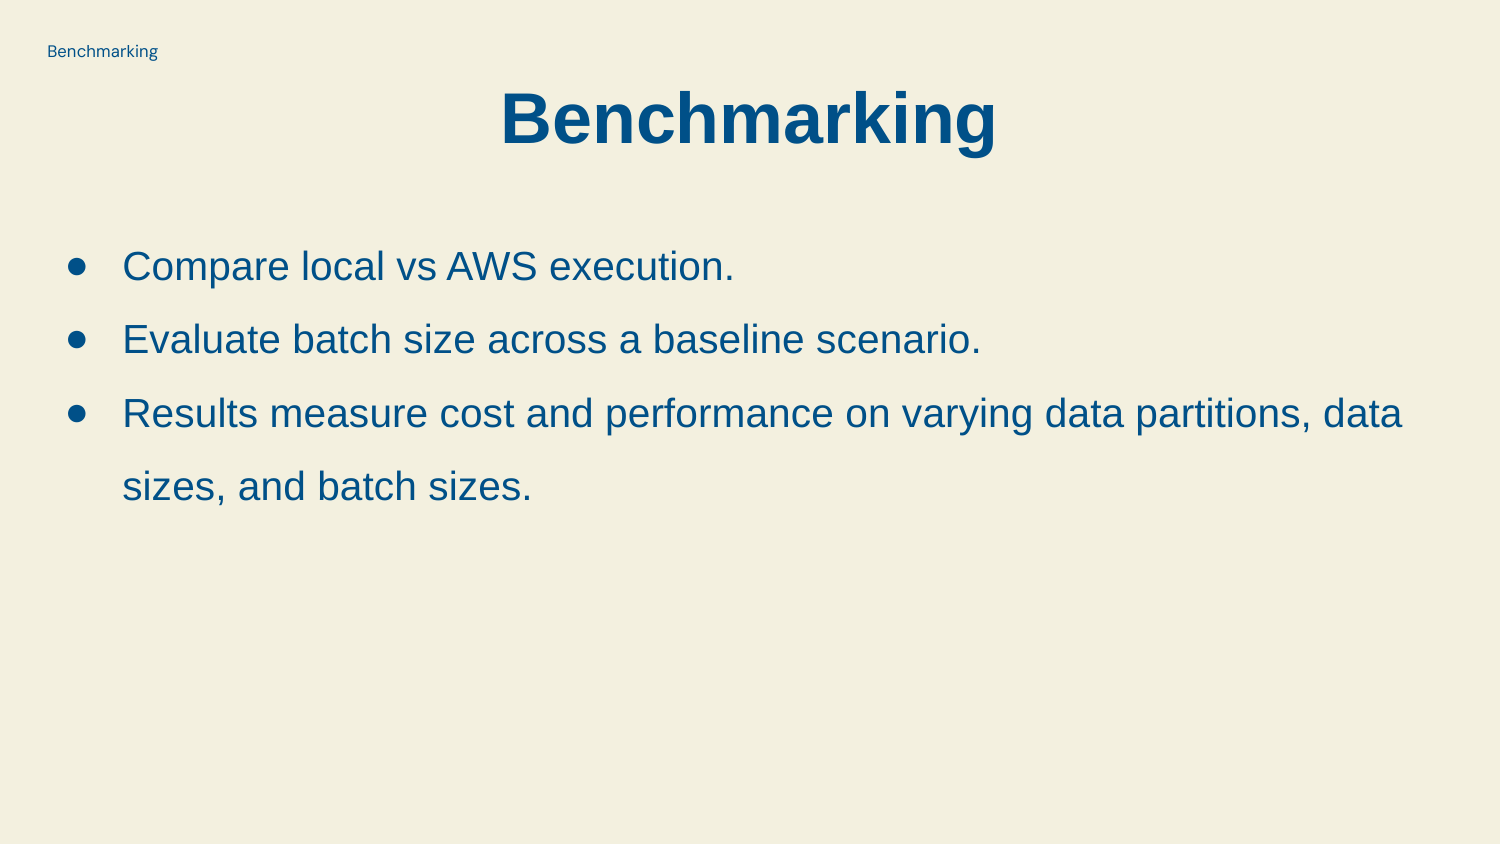

Benchmarking
Benchmarking
Compare local vs AWS execution.
Evaluate batch size across a baseline scenario.
Results measure cost and performance on varying data partitions, data sizes, and batch sizes.